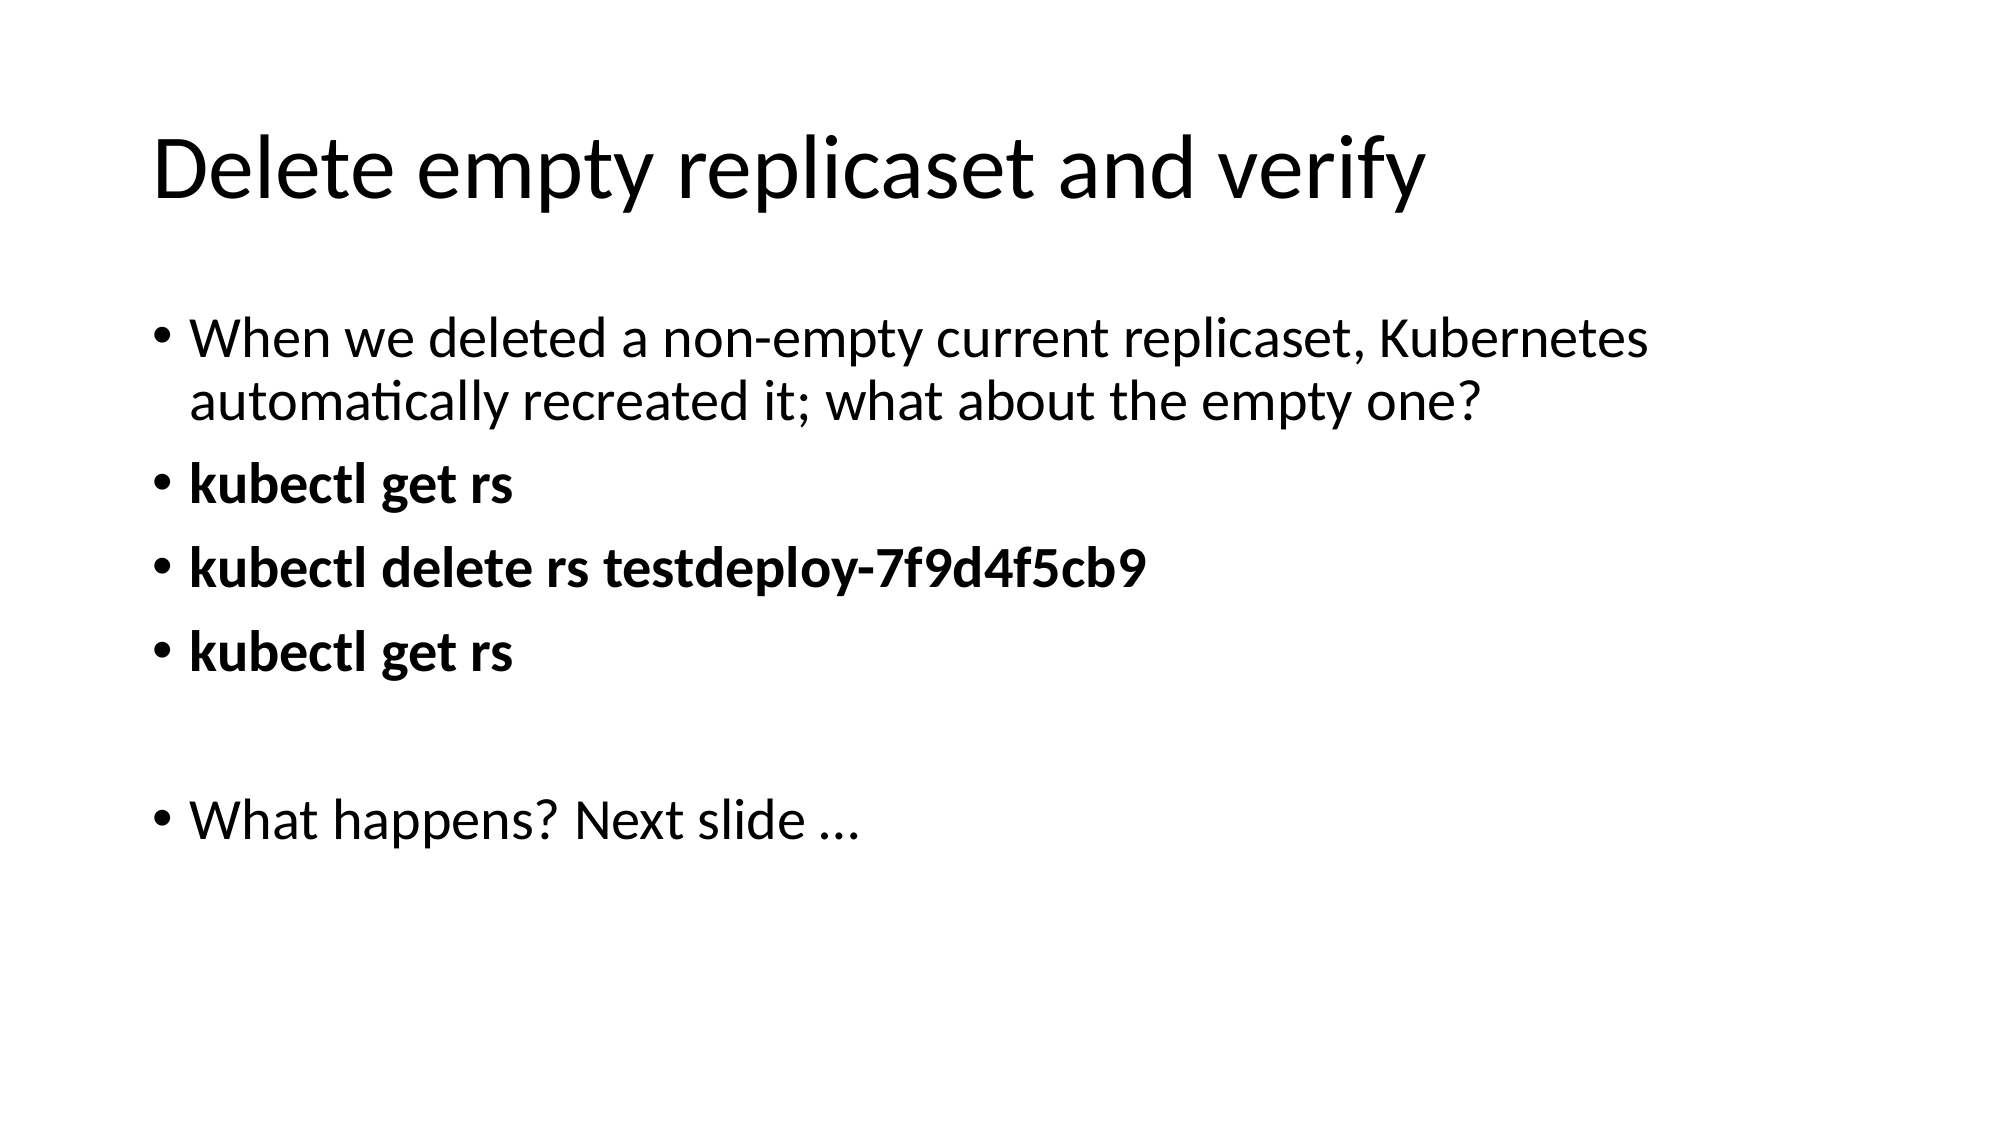

# Delete empty replicaset and verify
When we deleted a non-empty current replicaset, Kubernetes automatically recreated it; what about the empty one?
kubectl get rs
kubectl delete rs testdeploy-7f9d4f5cb9
kubectl get rs

What happens? Next slide …